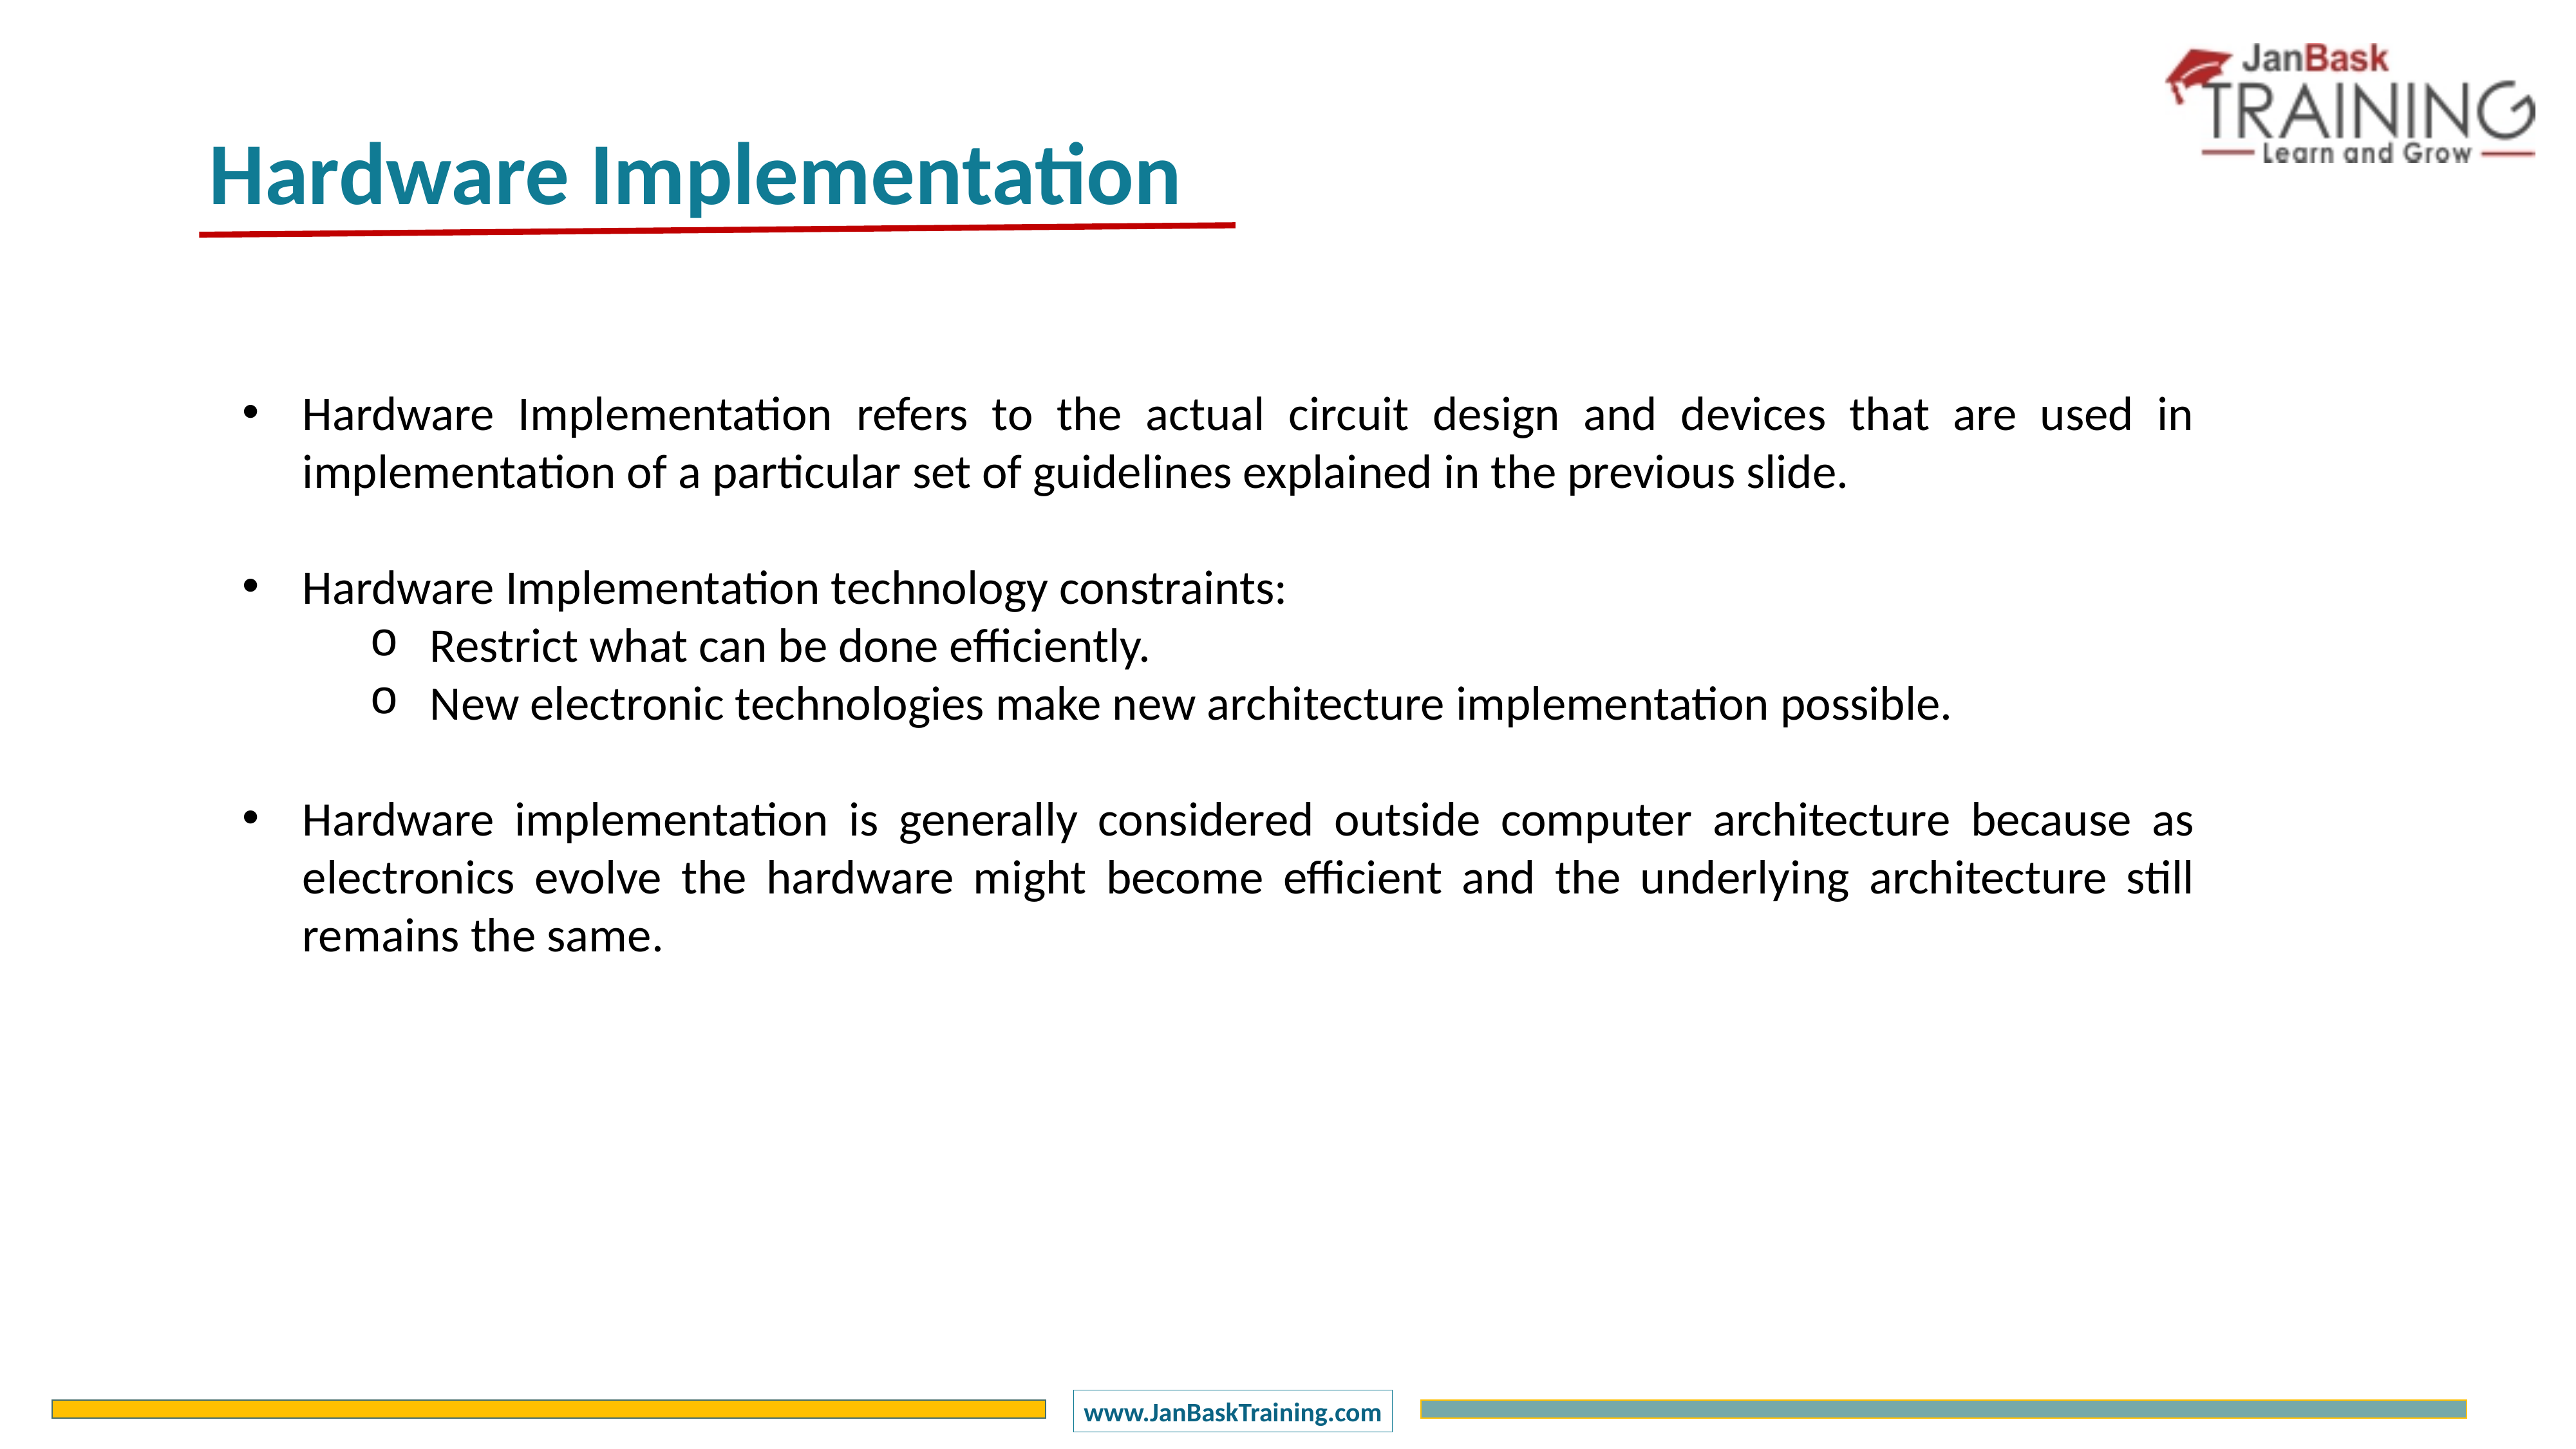

Hardware Implementation
Hardware Implementation refers to the actual circuit design and devices that are used in implementation of a particular set of guidelines explained in the previous slide.

Hardware Implementation technology constraints:
Restrict what can be done efficiently.
New electronic technologies make new architecture implementation possible.

Hardware implementation is generally considered outside computer architecture because as electronics evolve the hardware might become efficient and the underlying architecture still remains the same.